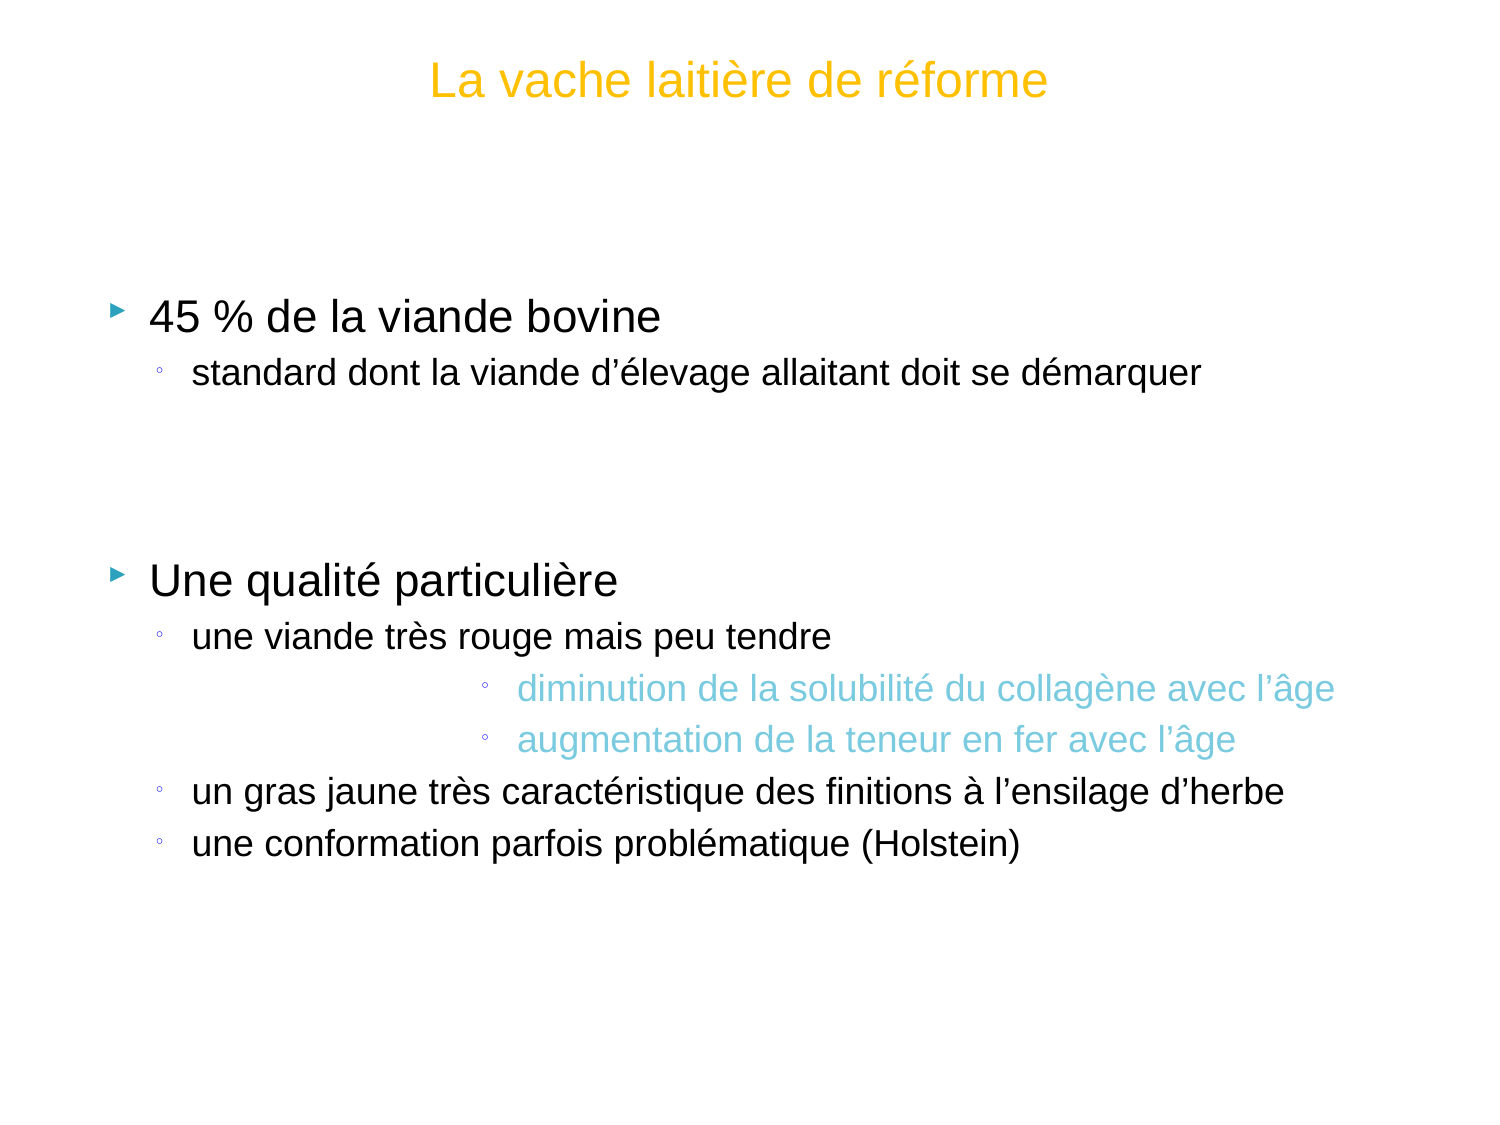

# La vache laitière de réforme
45 % de la viande bovine
standard dont la viande d’élevage allaitant doit se démarquer

Une qualité particulière
une viande très rouge mais peu tendre
diminution de la solubilité du collagène avec l’âge
augmentation de la teneur en fer avec l’âge
un gras jaune très caractéristique des finitions à l’ensilage d’herbe
une conformation parfois problématique (Holstein)